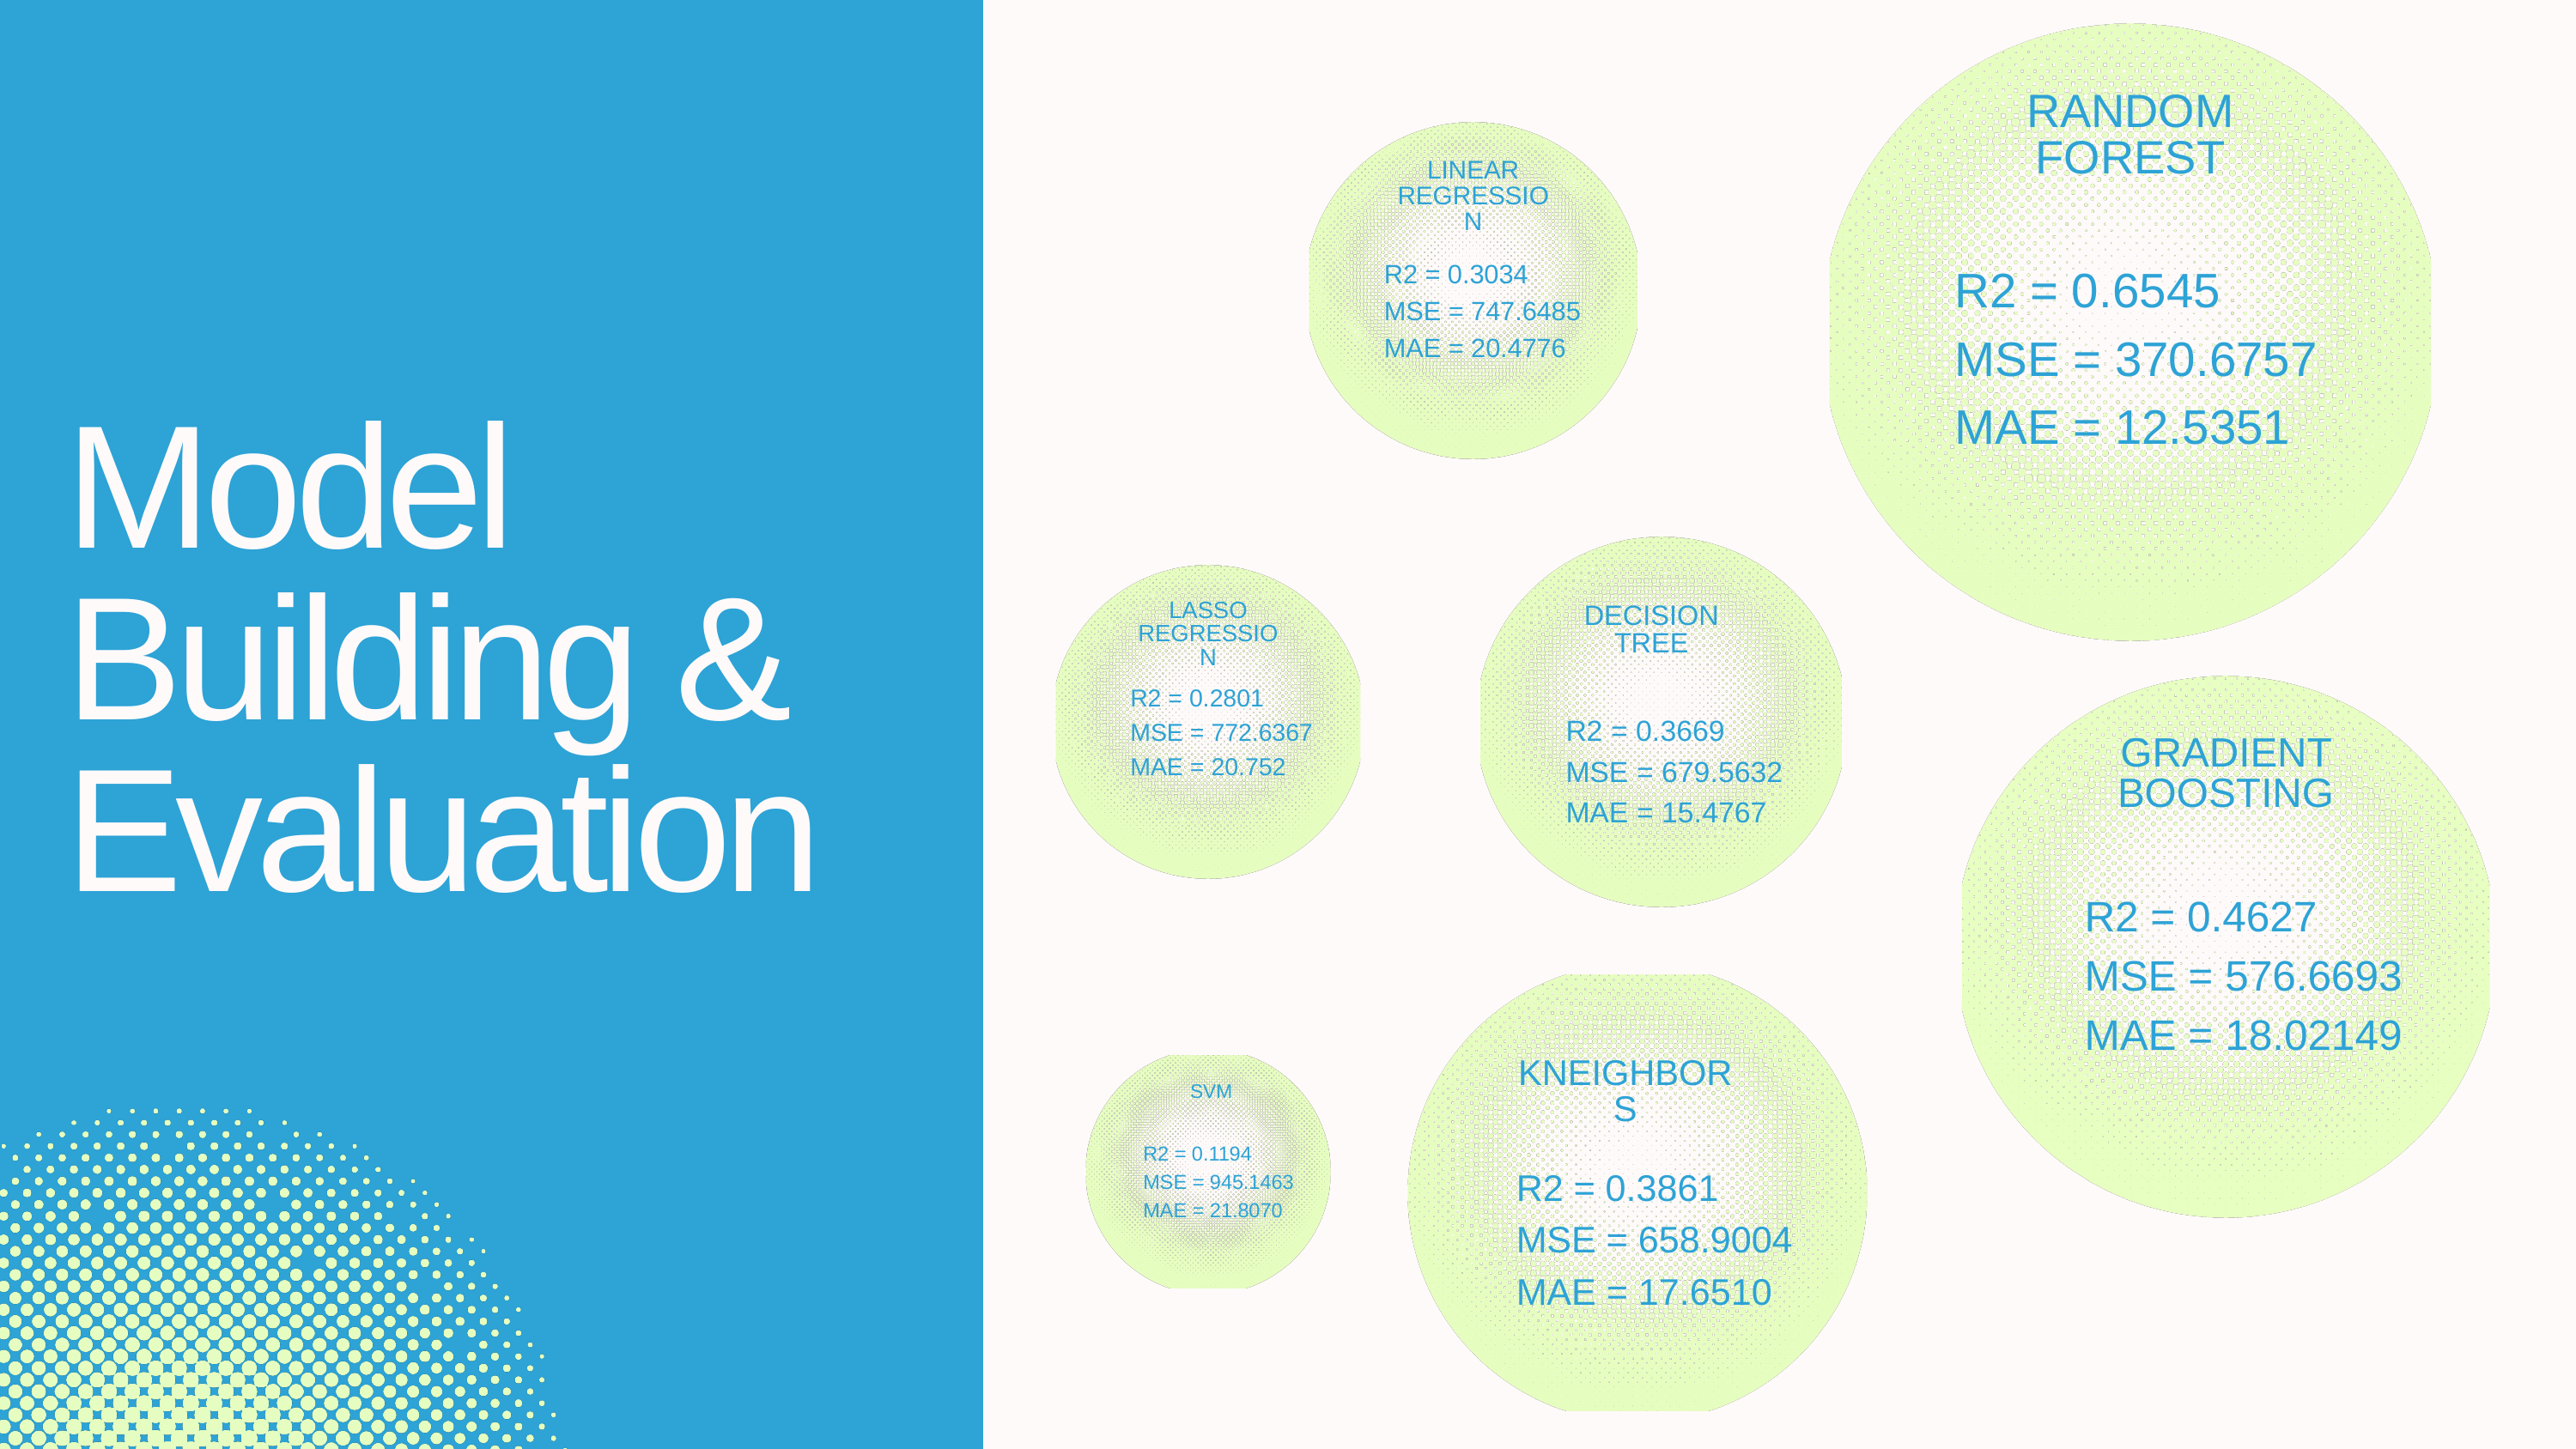

RANDOM FOREST
R2 = 0.6545
MSE = 370.6757
MAE = 12.5351

LINEAR
REGRESSION
R2 = 0.3034
MSE = 747.6485
MAE = 20.4776
Model Building & Evaluation

DECISION TREE
R2 = 0.3669
MSE = 679.5632
MAE = 15.4767

LASSO
REGRESSION
R2 = 0.2801
MSE = 772.6367
MAE = 20.752

GRADIENT BOOSTING
R2 = 0.4627
MSE = 576.6693
MAE = 18.02149

KNEIGHBORS
R2 = 0.3861
MSE = 658.9004
MAE = 17.6510

SVM
R2 = 0.1194
MSE = 945.1463
MAE = 21.8070